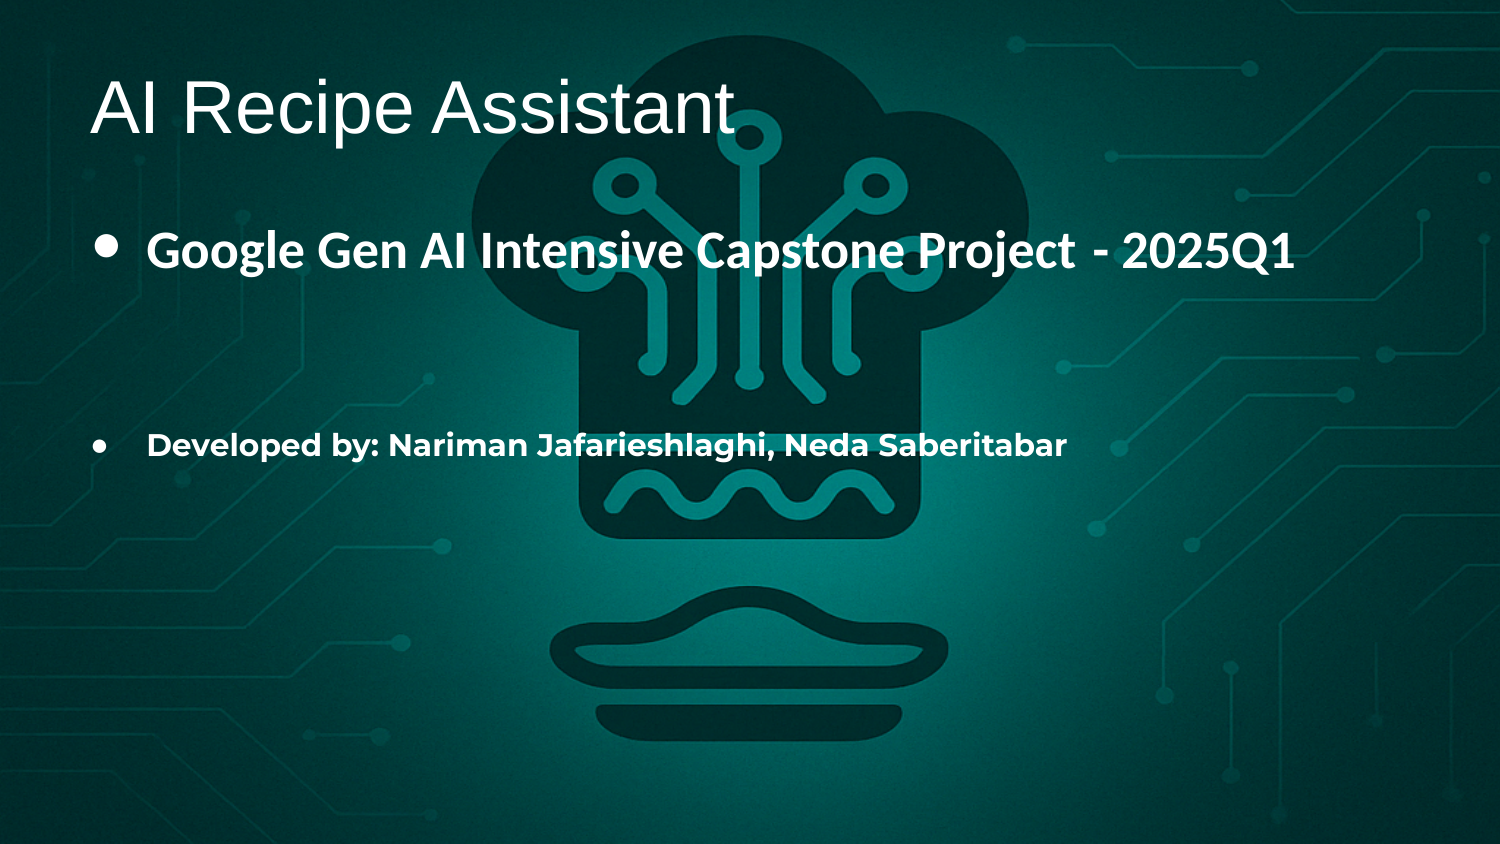

# AI Recipe Assistant
Google Gen AI Intensive Capstone Project - 2025Q1

Developed by: Nariman Jafarieshlaghi, Neda Saberitabar